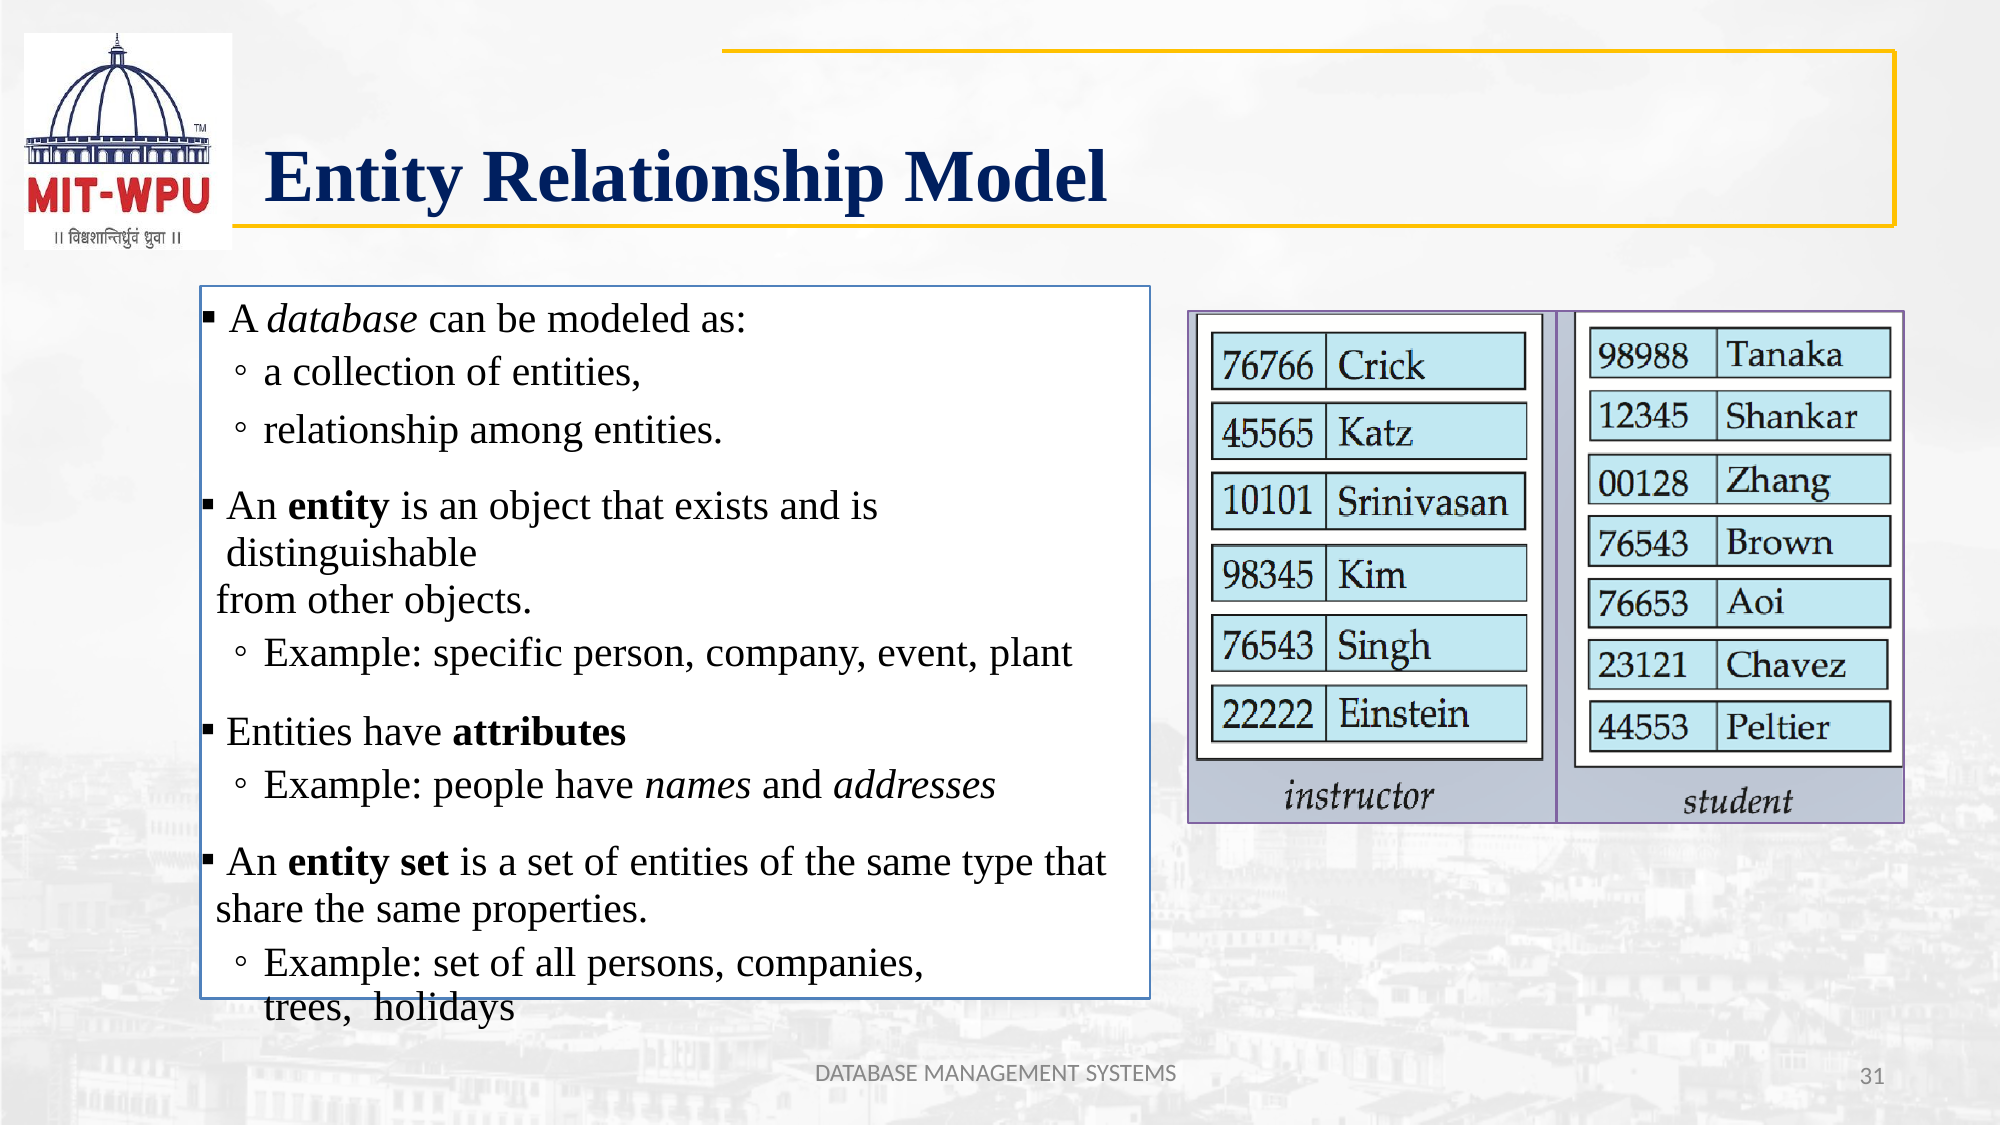

# Entity Relationship Model

A database can be modeled as:
a collection of entities,
relationship among entities.
An entity is an object that exists and is distinguishable
from other objects.
Example: specific person, company, event, plant
Entities have attributes
Example: people have names and addresses
An entity set is a set of entities of the same type that
share the same properties.
Example: set of all persons, companies, trees,  holidays

DATABASE MANAGEMENT SYSTEMS
31